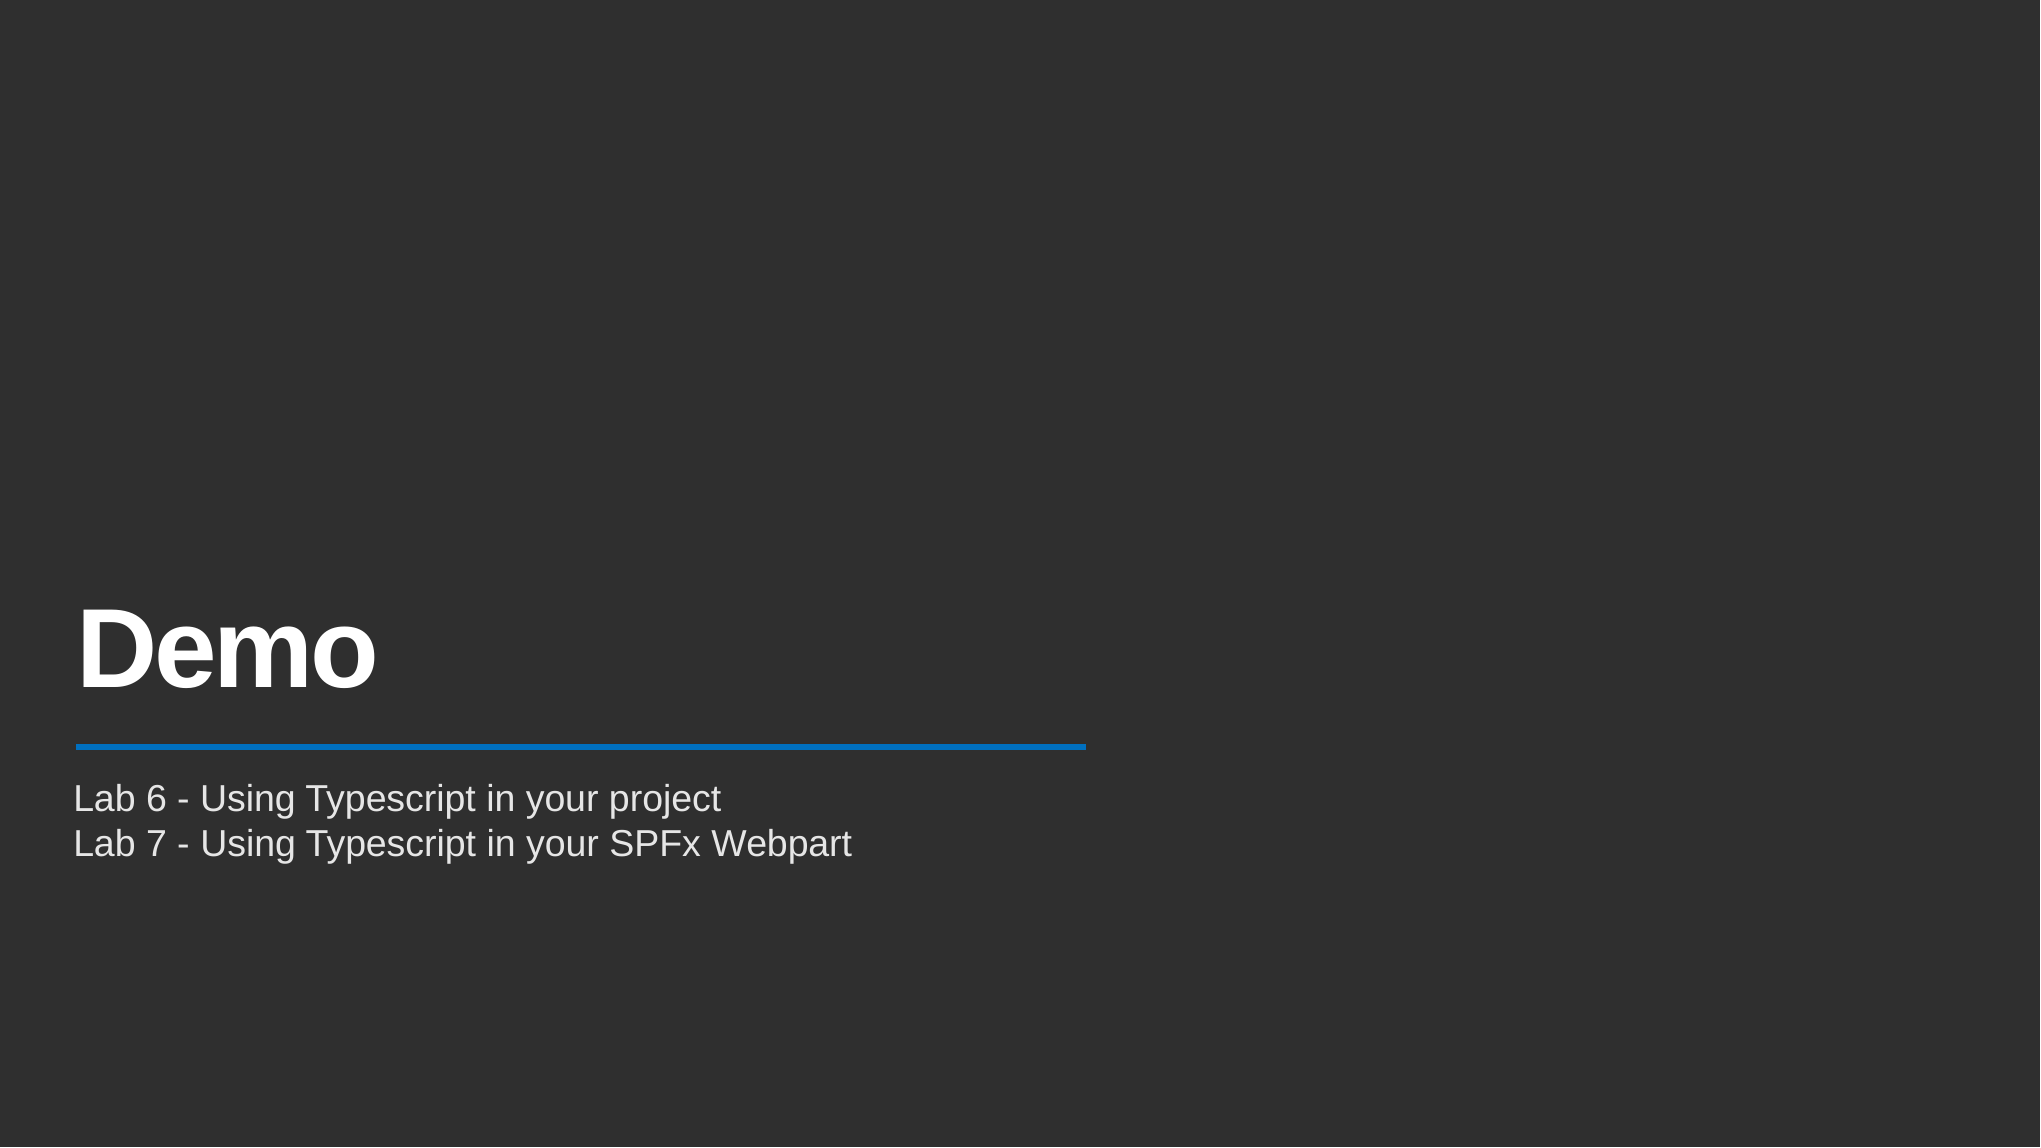

# Demo
Lab 6 - Using Typescript in your project
Lab 7 - Using Typescript in your SPFx Webpart